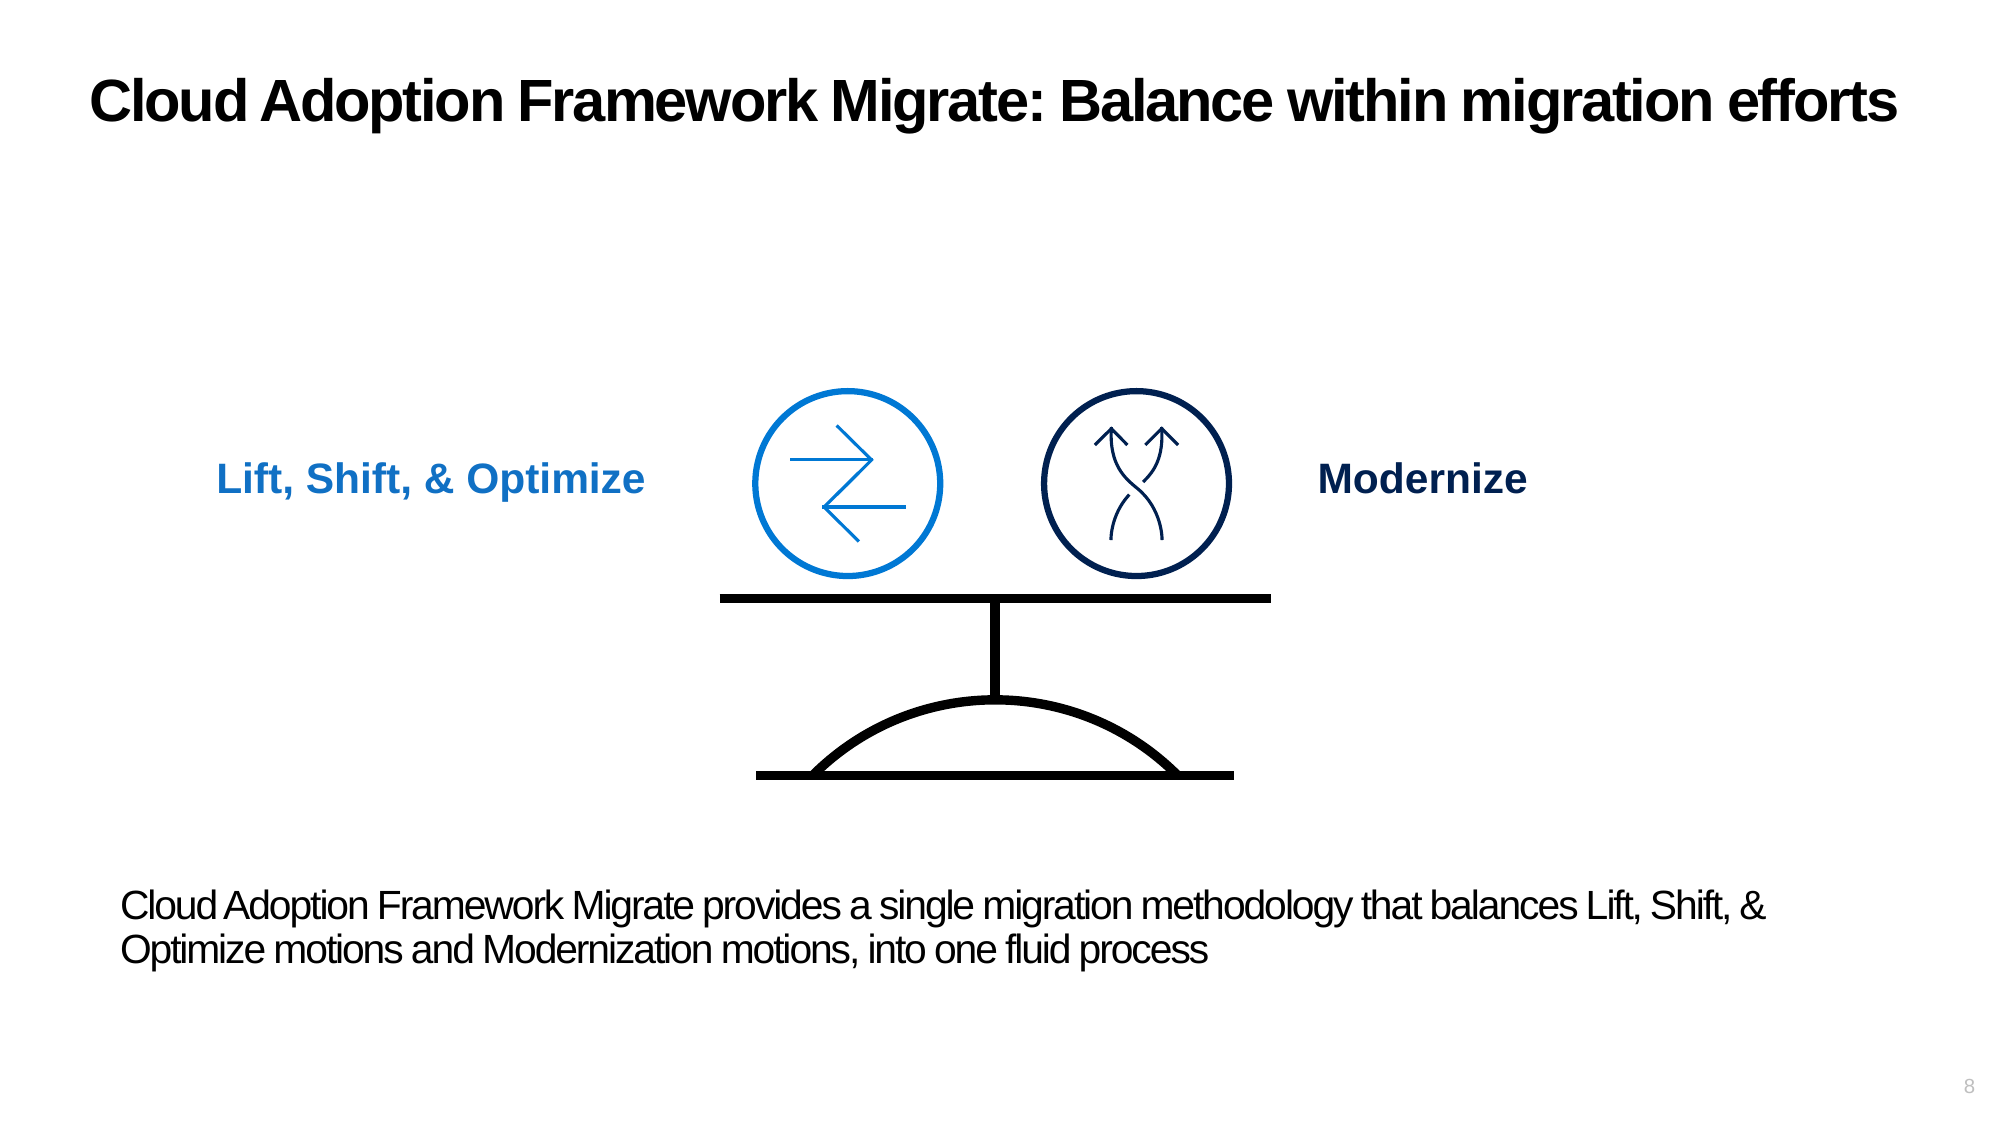

Cloud Adoption Framework Migrate: Balance within migration efforts

Lift, Shift, & Optimize
Modernize
Cloud Adoption Framework Migrate provides a single migration methodology that balances Lift, Shift, & Optimize motions and Modernization motions, into one fluid process